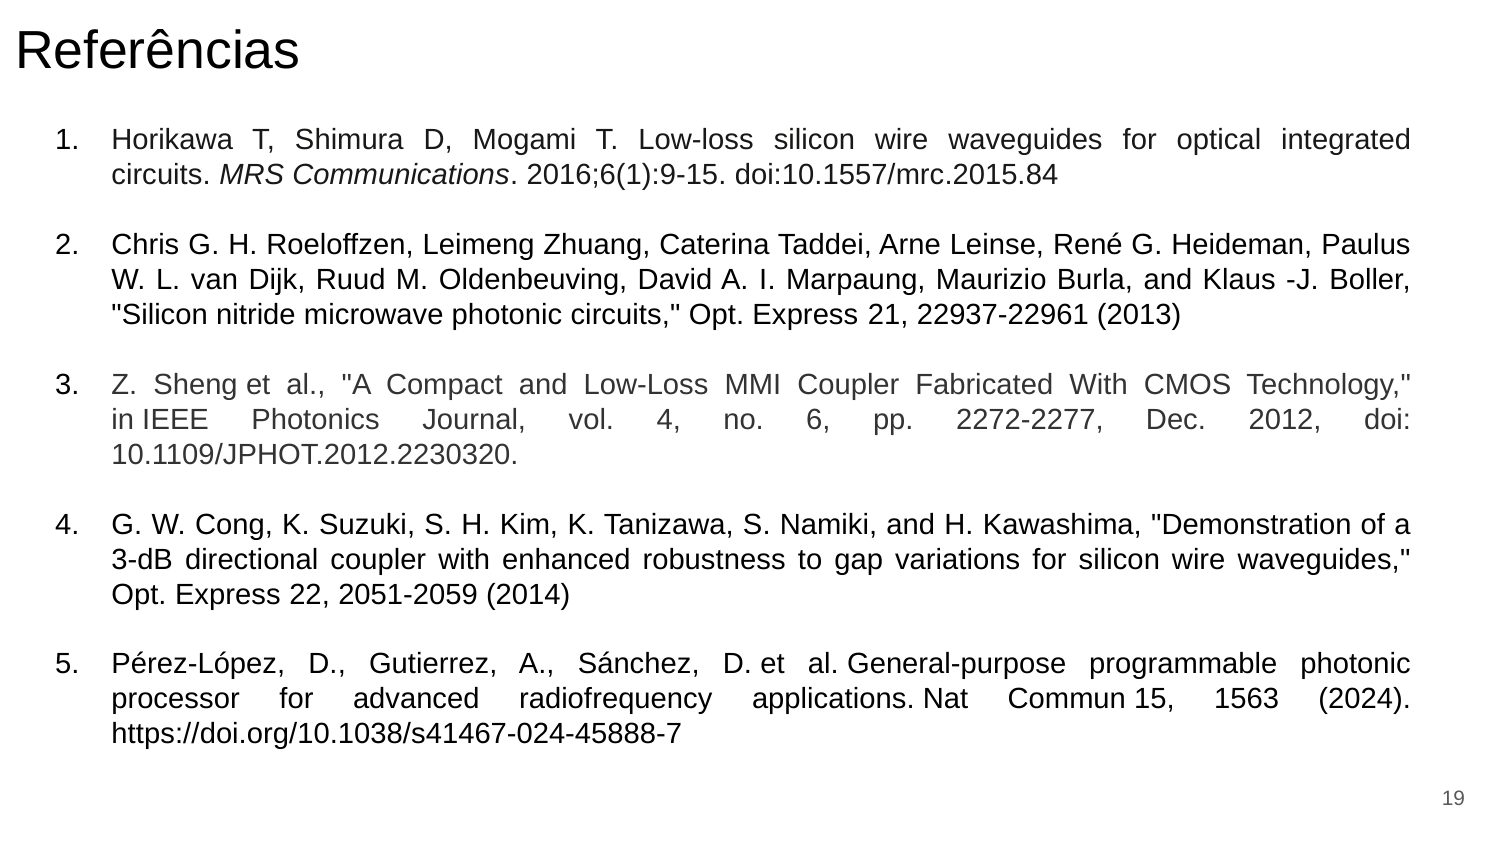

Referências
Horikawa T, Shimura D, Mogami T. Low-loss silicon wire waveguides for optical integrated circuits. MRS Communications. 2016;6(1):9-15. doi:10.1557/mrc.2015.84

Chris G. H. Roeloffzen, Leimeng Zhuang, Caterina Taddei, Arne Leinse, René G. Heideman, Paulus W. L. van Dijk, Ruud M. Oldenbeuving, David A. I. Marpaung, Maurizio Burla, and Klaus -J. Boller, "Silicon nitride microwave photonic circuits," Opt. Express 21, 22937-22961 (2013)

Z. Sheng et al., "A Compact and Low-Loss MMI Coupler Fabricated With CMOS Technology," in IEEE Photonics Journal, vol. 4, no. 6, pp. 2272-2277, Dec. 2012, doi: 10.1109/JPHOT.2012.2230320.

G. W. Cong, K. Suzuki, S. H. Kim, K. Tanizawa, S. Namiki, and H. Kawashima, "Demonstration of a 3-dB directional coupler with enhanced robustness to gap variations for silicon wire waveguides," Opt. Express 22, 2051-2059 (2014)

Pérez-López, D., Gutierrez, A., Sánchez, D. et al. General-purpose programmable photonic processor for advanced radiofrequency applications. Nat Commun 15, 1563 (2024). https://doi.org/10.1038/s41467-024-45888-7
19